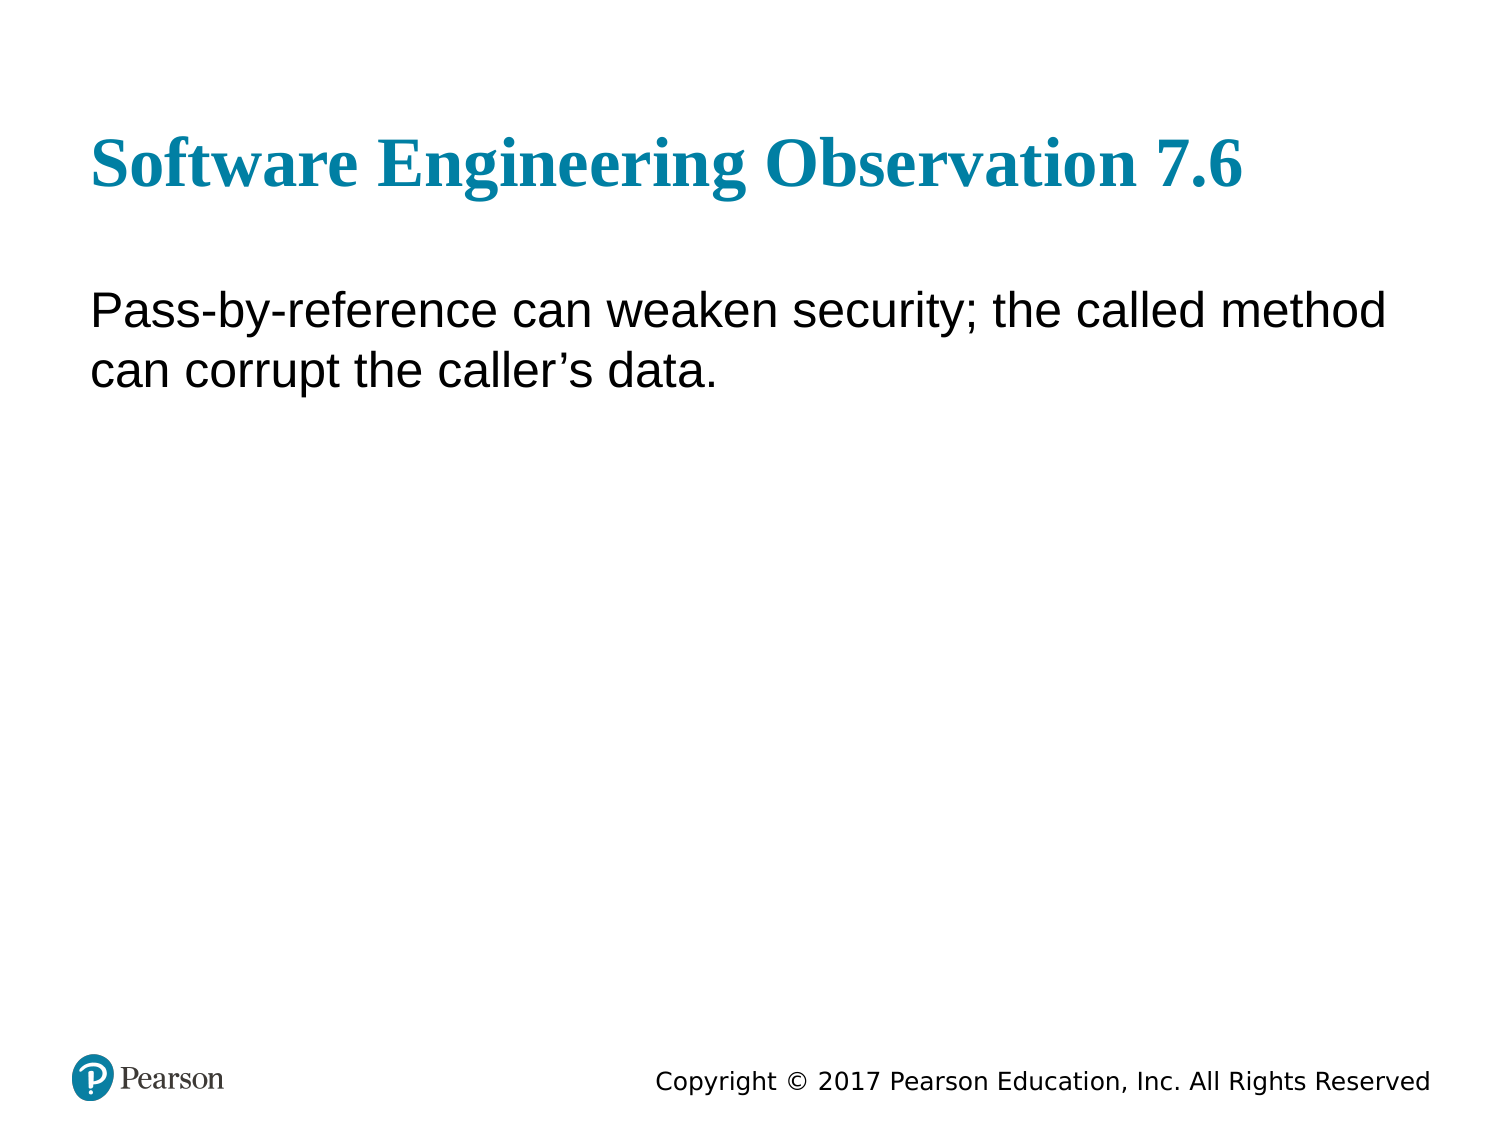

# Software Engineering Observation 7.6
Pass-by-reference can weaken security; the called method can corrupt the caller’s data.